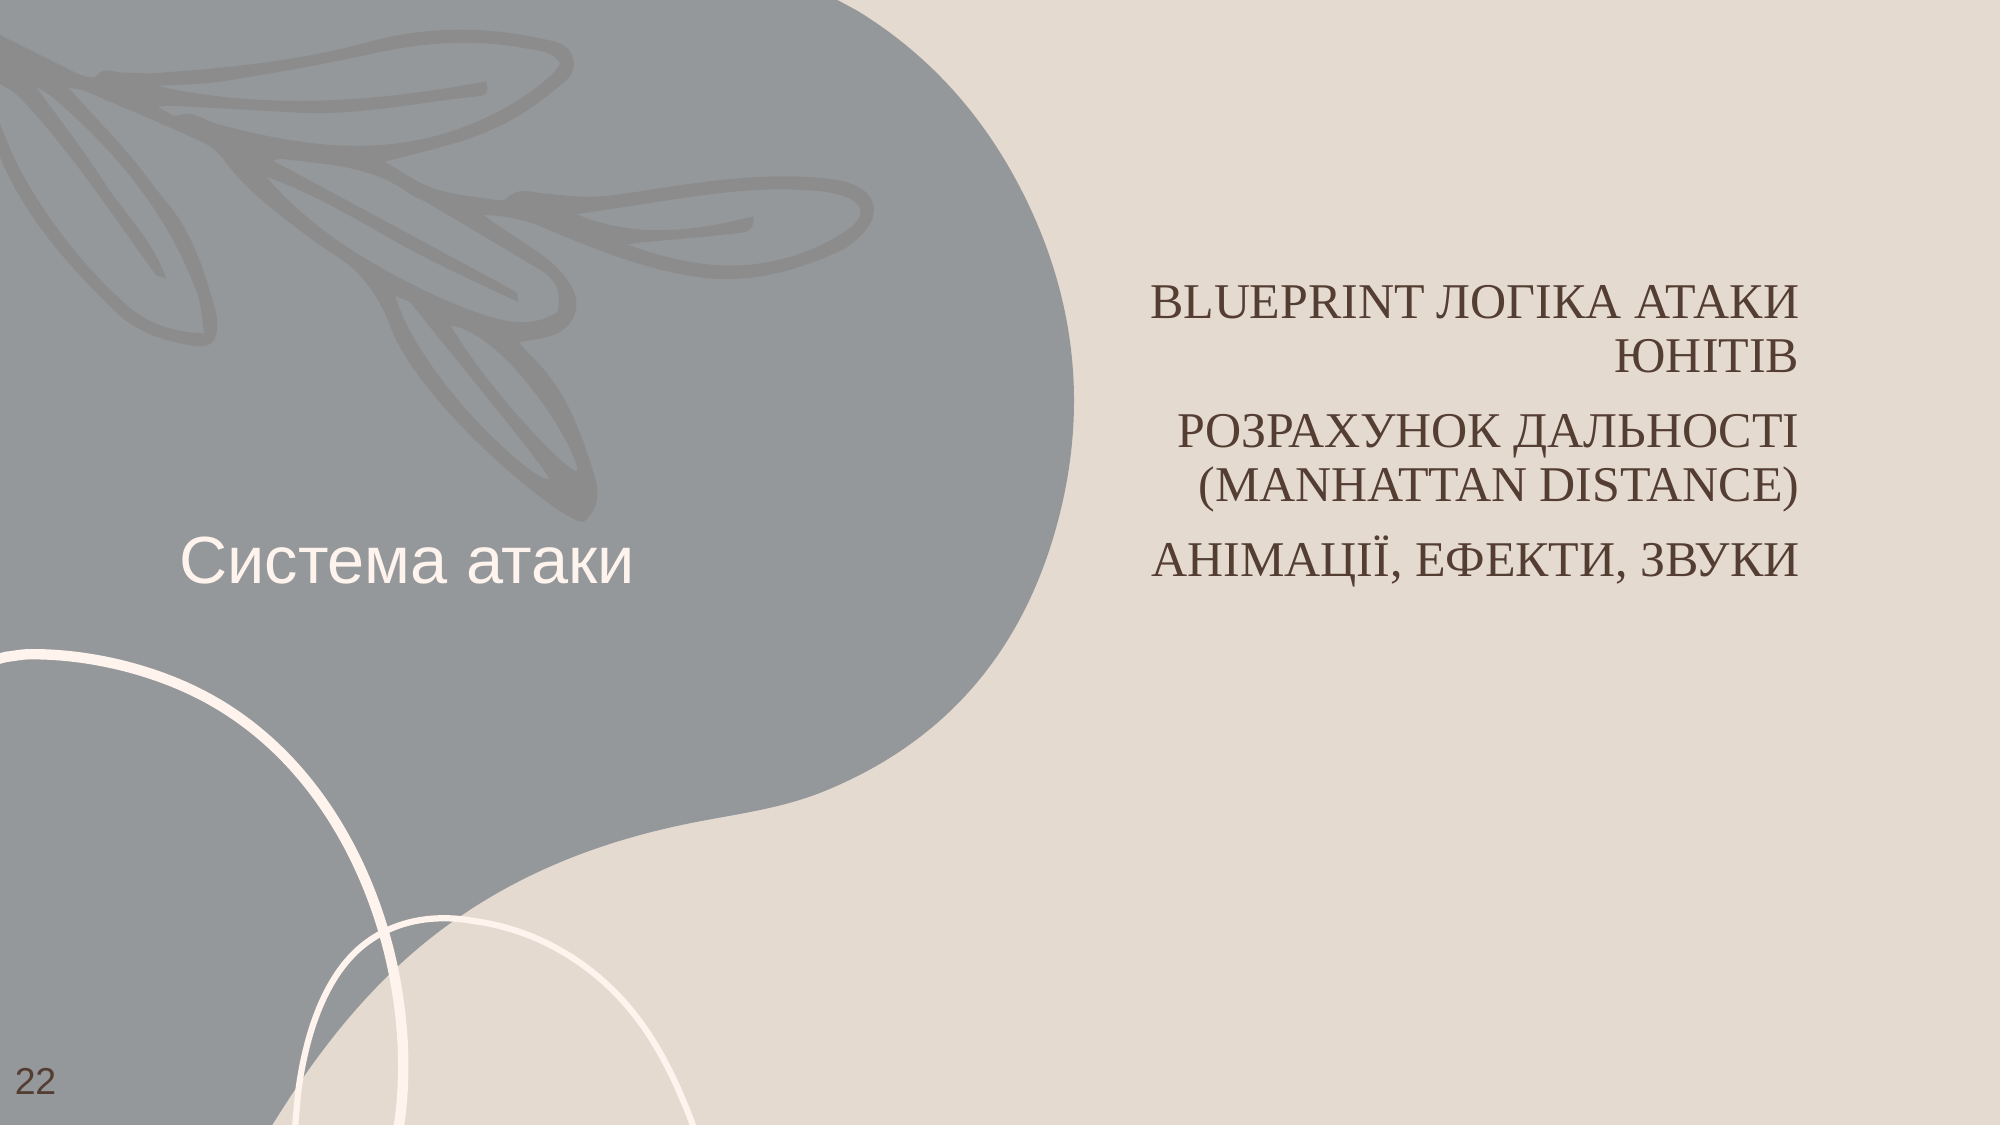

# Система атаки

Blueprint логіка атаки юнітів
Розрахунок дальності (Manhattan Distance)
Анімації, ефекти, звуки
22